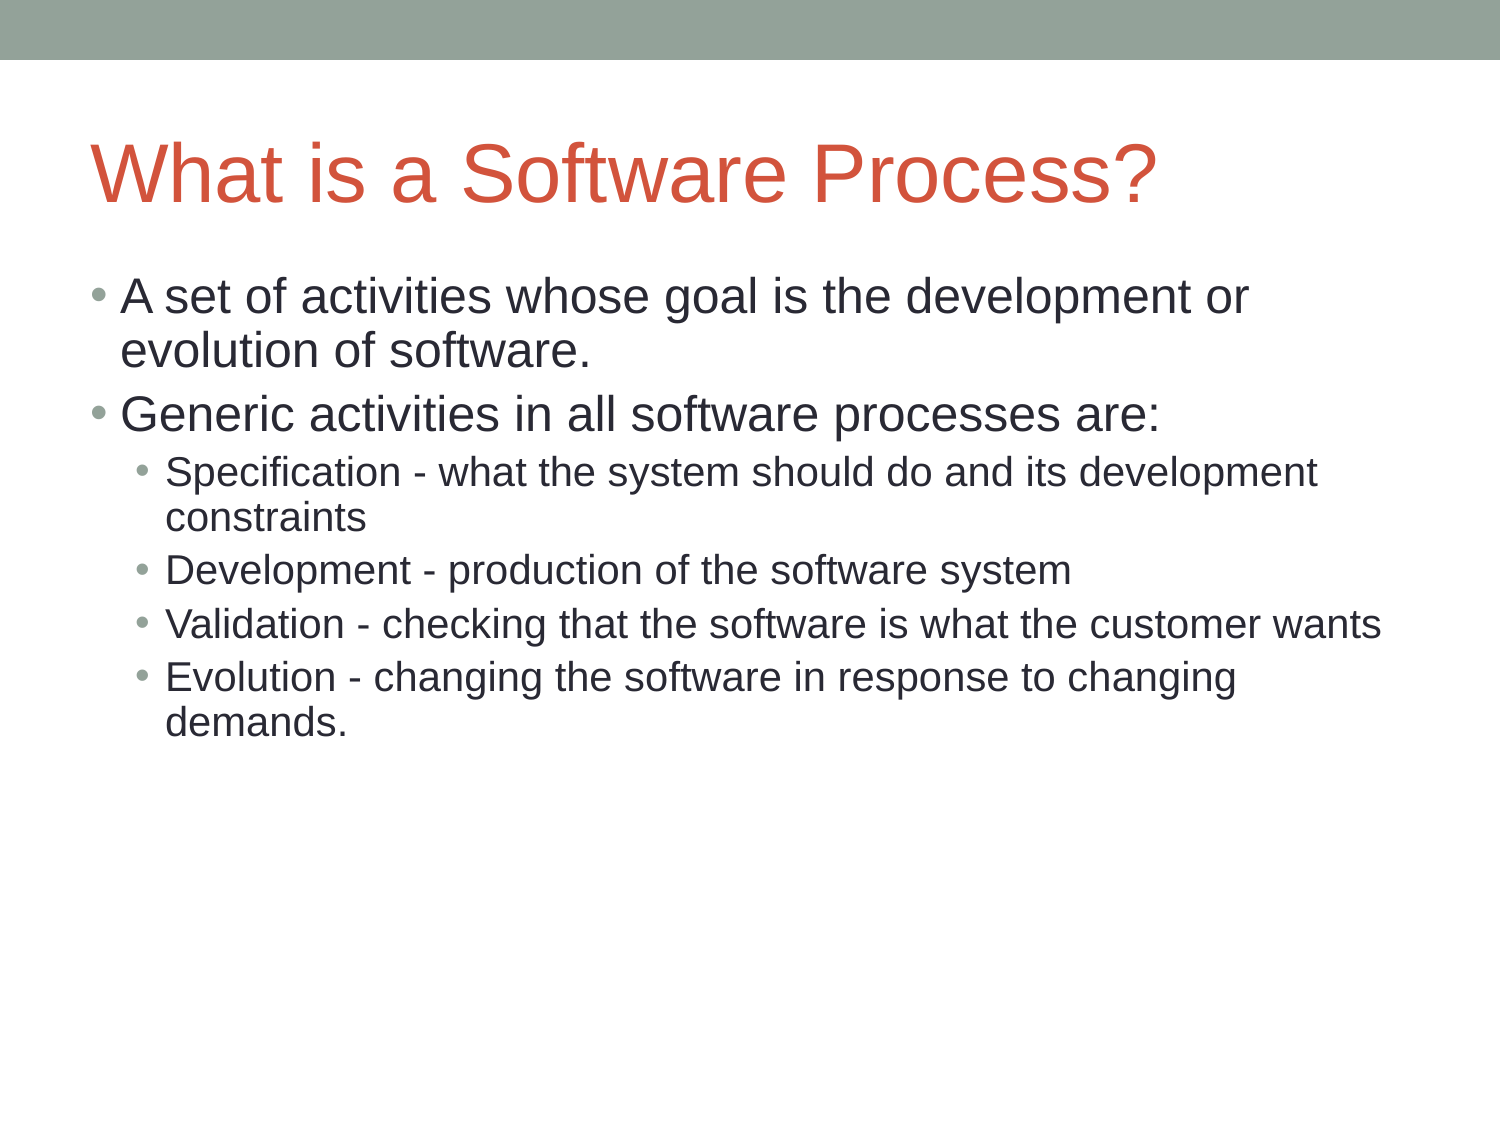

# What is a Software Process?
A set of activities whose goal is the development or evolution of software.
Generic activities in all software processes are:
Specification - what the system should do and its development constraints
Development - production of the software system
Validation - checking that the software is what the customer wants
Evolution - changing the software in response to changing demands.